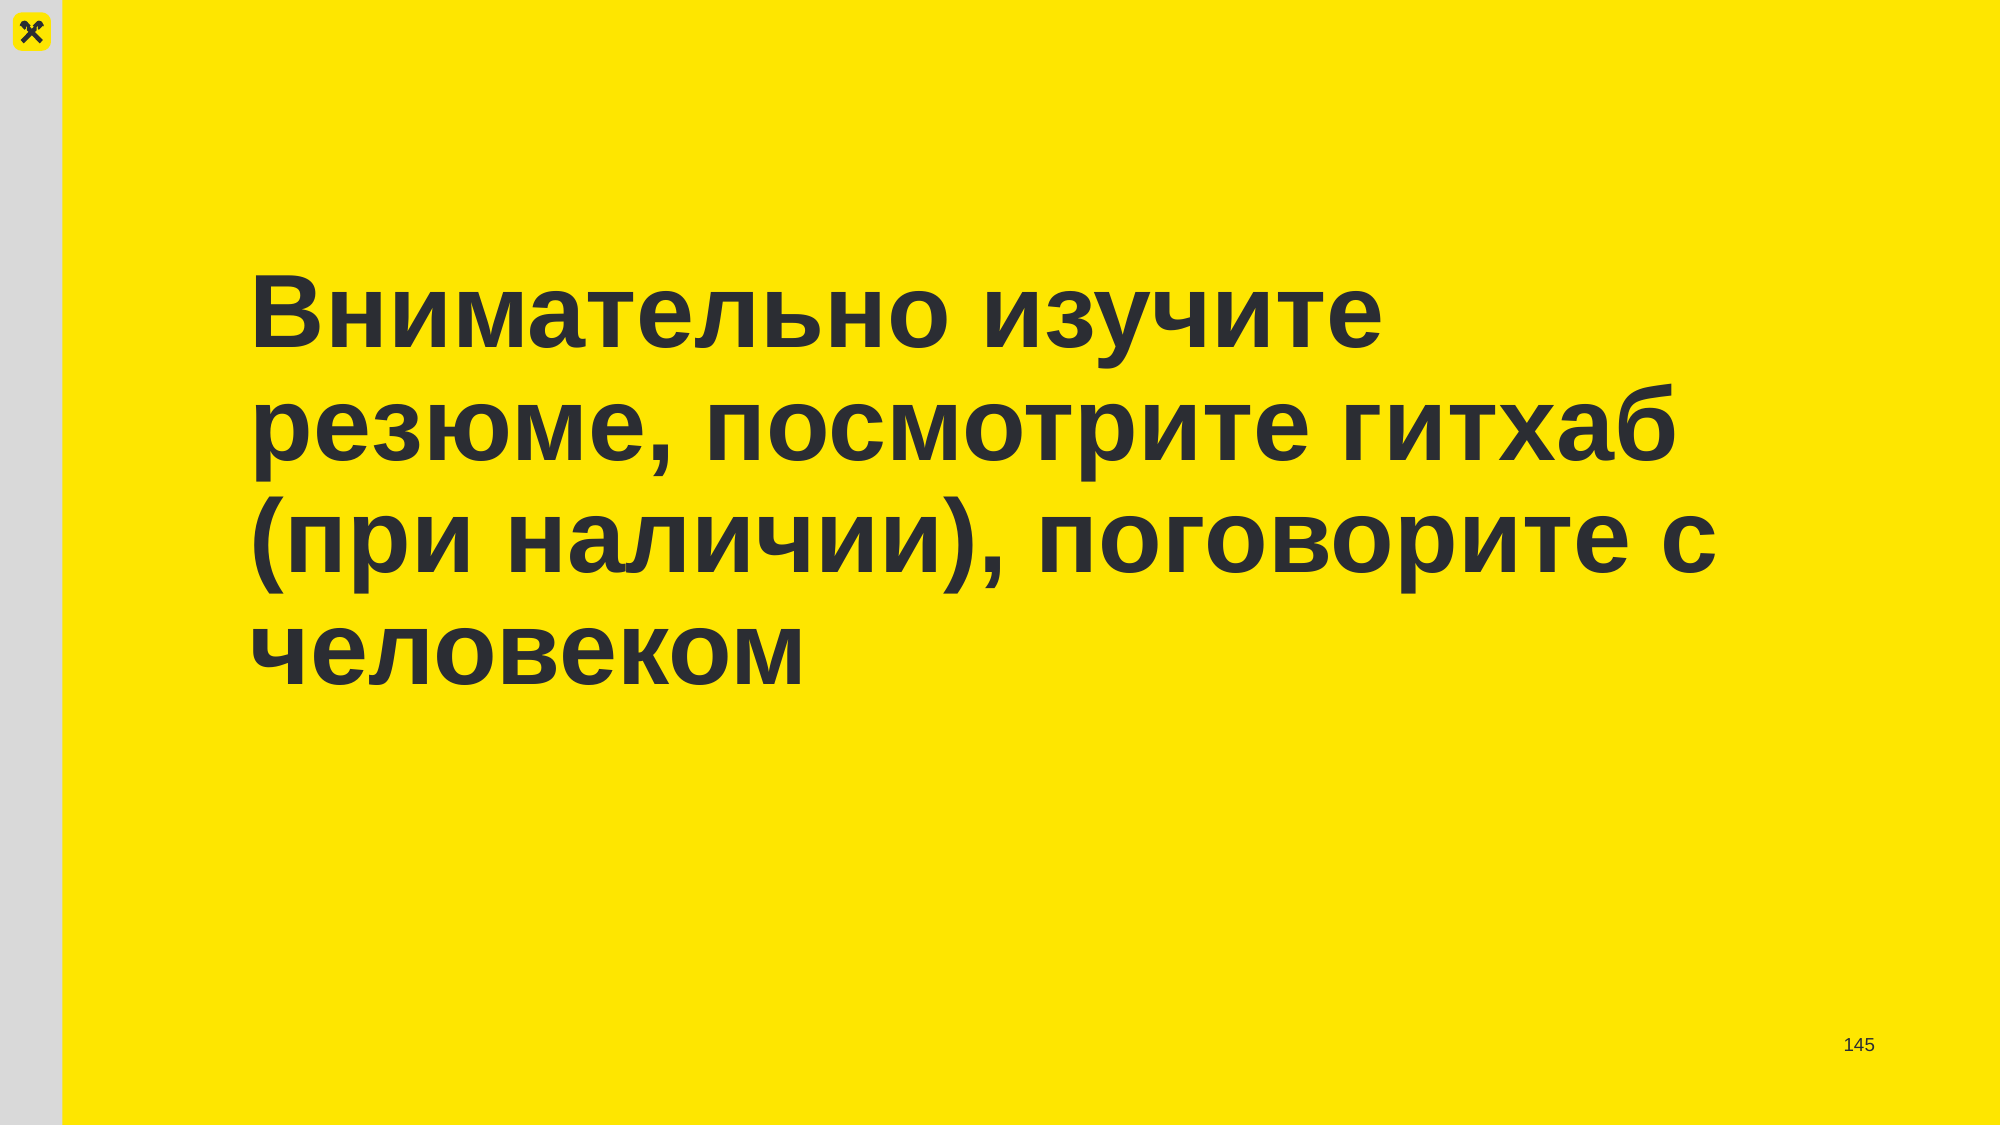

# Внимательно изучите резюме, посмотрите гитхаб (при наличии), поговорите с человеком
145